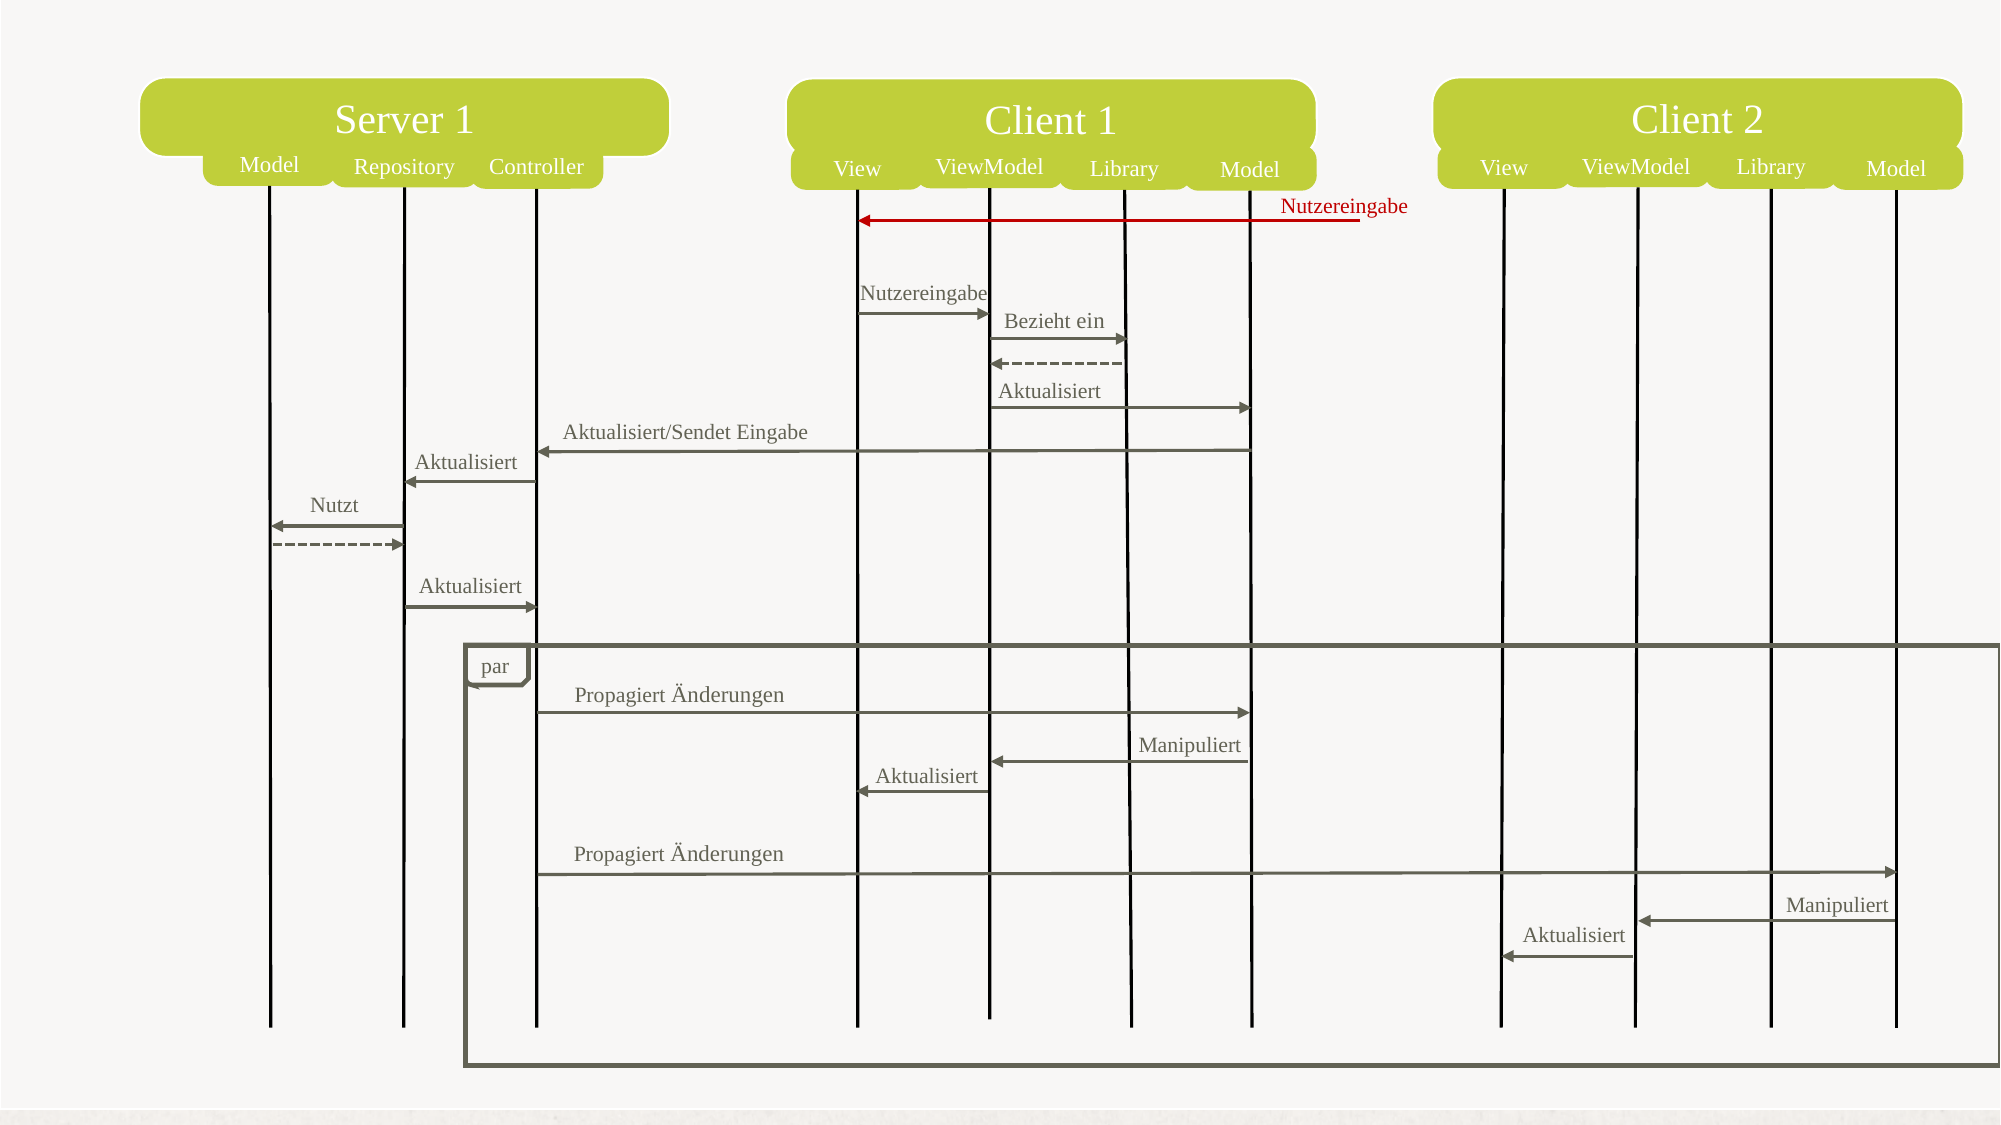

Server 1
Model
Repository
Controller
Client 2
ViewModel
Library
Model
View
Client 1
ViewModel
Library
Model
View
Nutzereingabe
Nutzereingabe
Bezieht ein
Aktualisiert
Aktualisiert/Sendet Eingabe
Aktualisiert
Nutzt
Aktualisiert
par

Propagiert Änderungen
Manipuliert
Aktualisiert
Propagiert Änderungen
Manipuliert
Aktualisiert